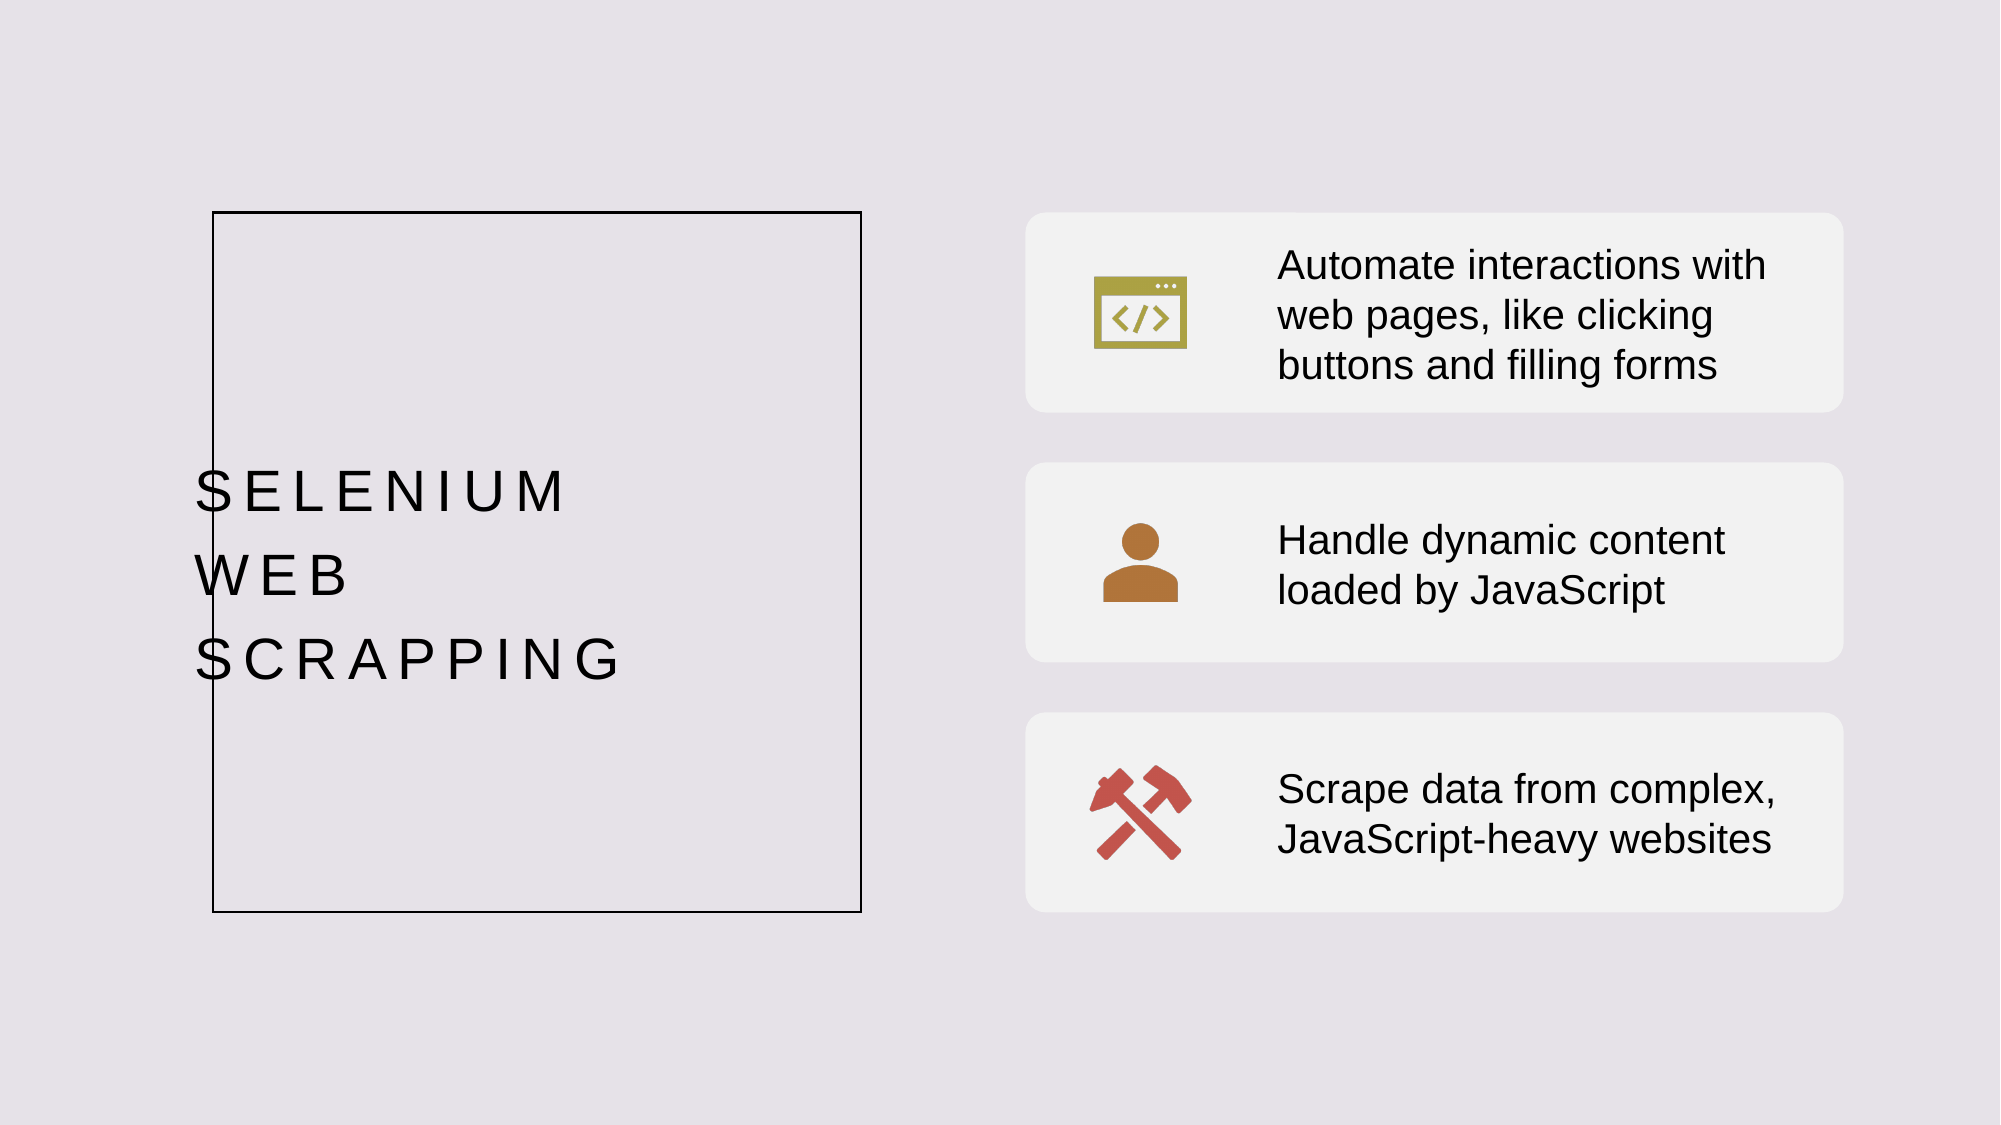

Automate interactions with web pages, like clicking buttons and filling forms
Handle dynamic content loaded by JavaScript
Scrape data from complex, JavaScript-heavy websites
# SELENIUM WEB SCRAPPING